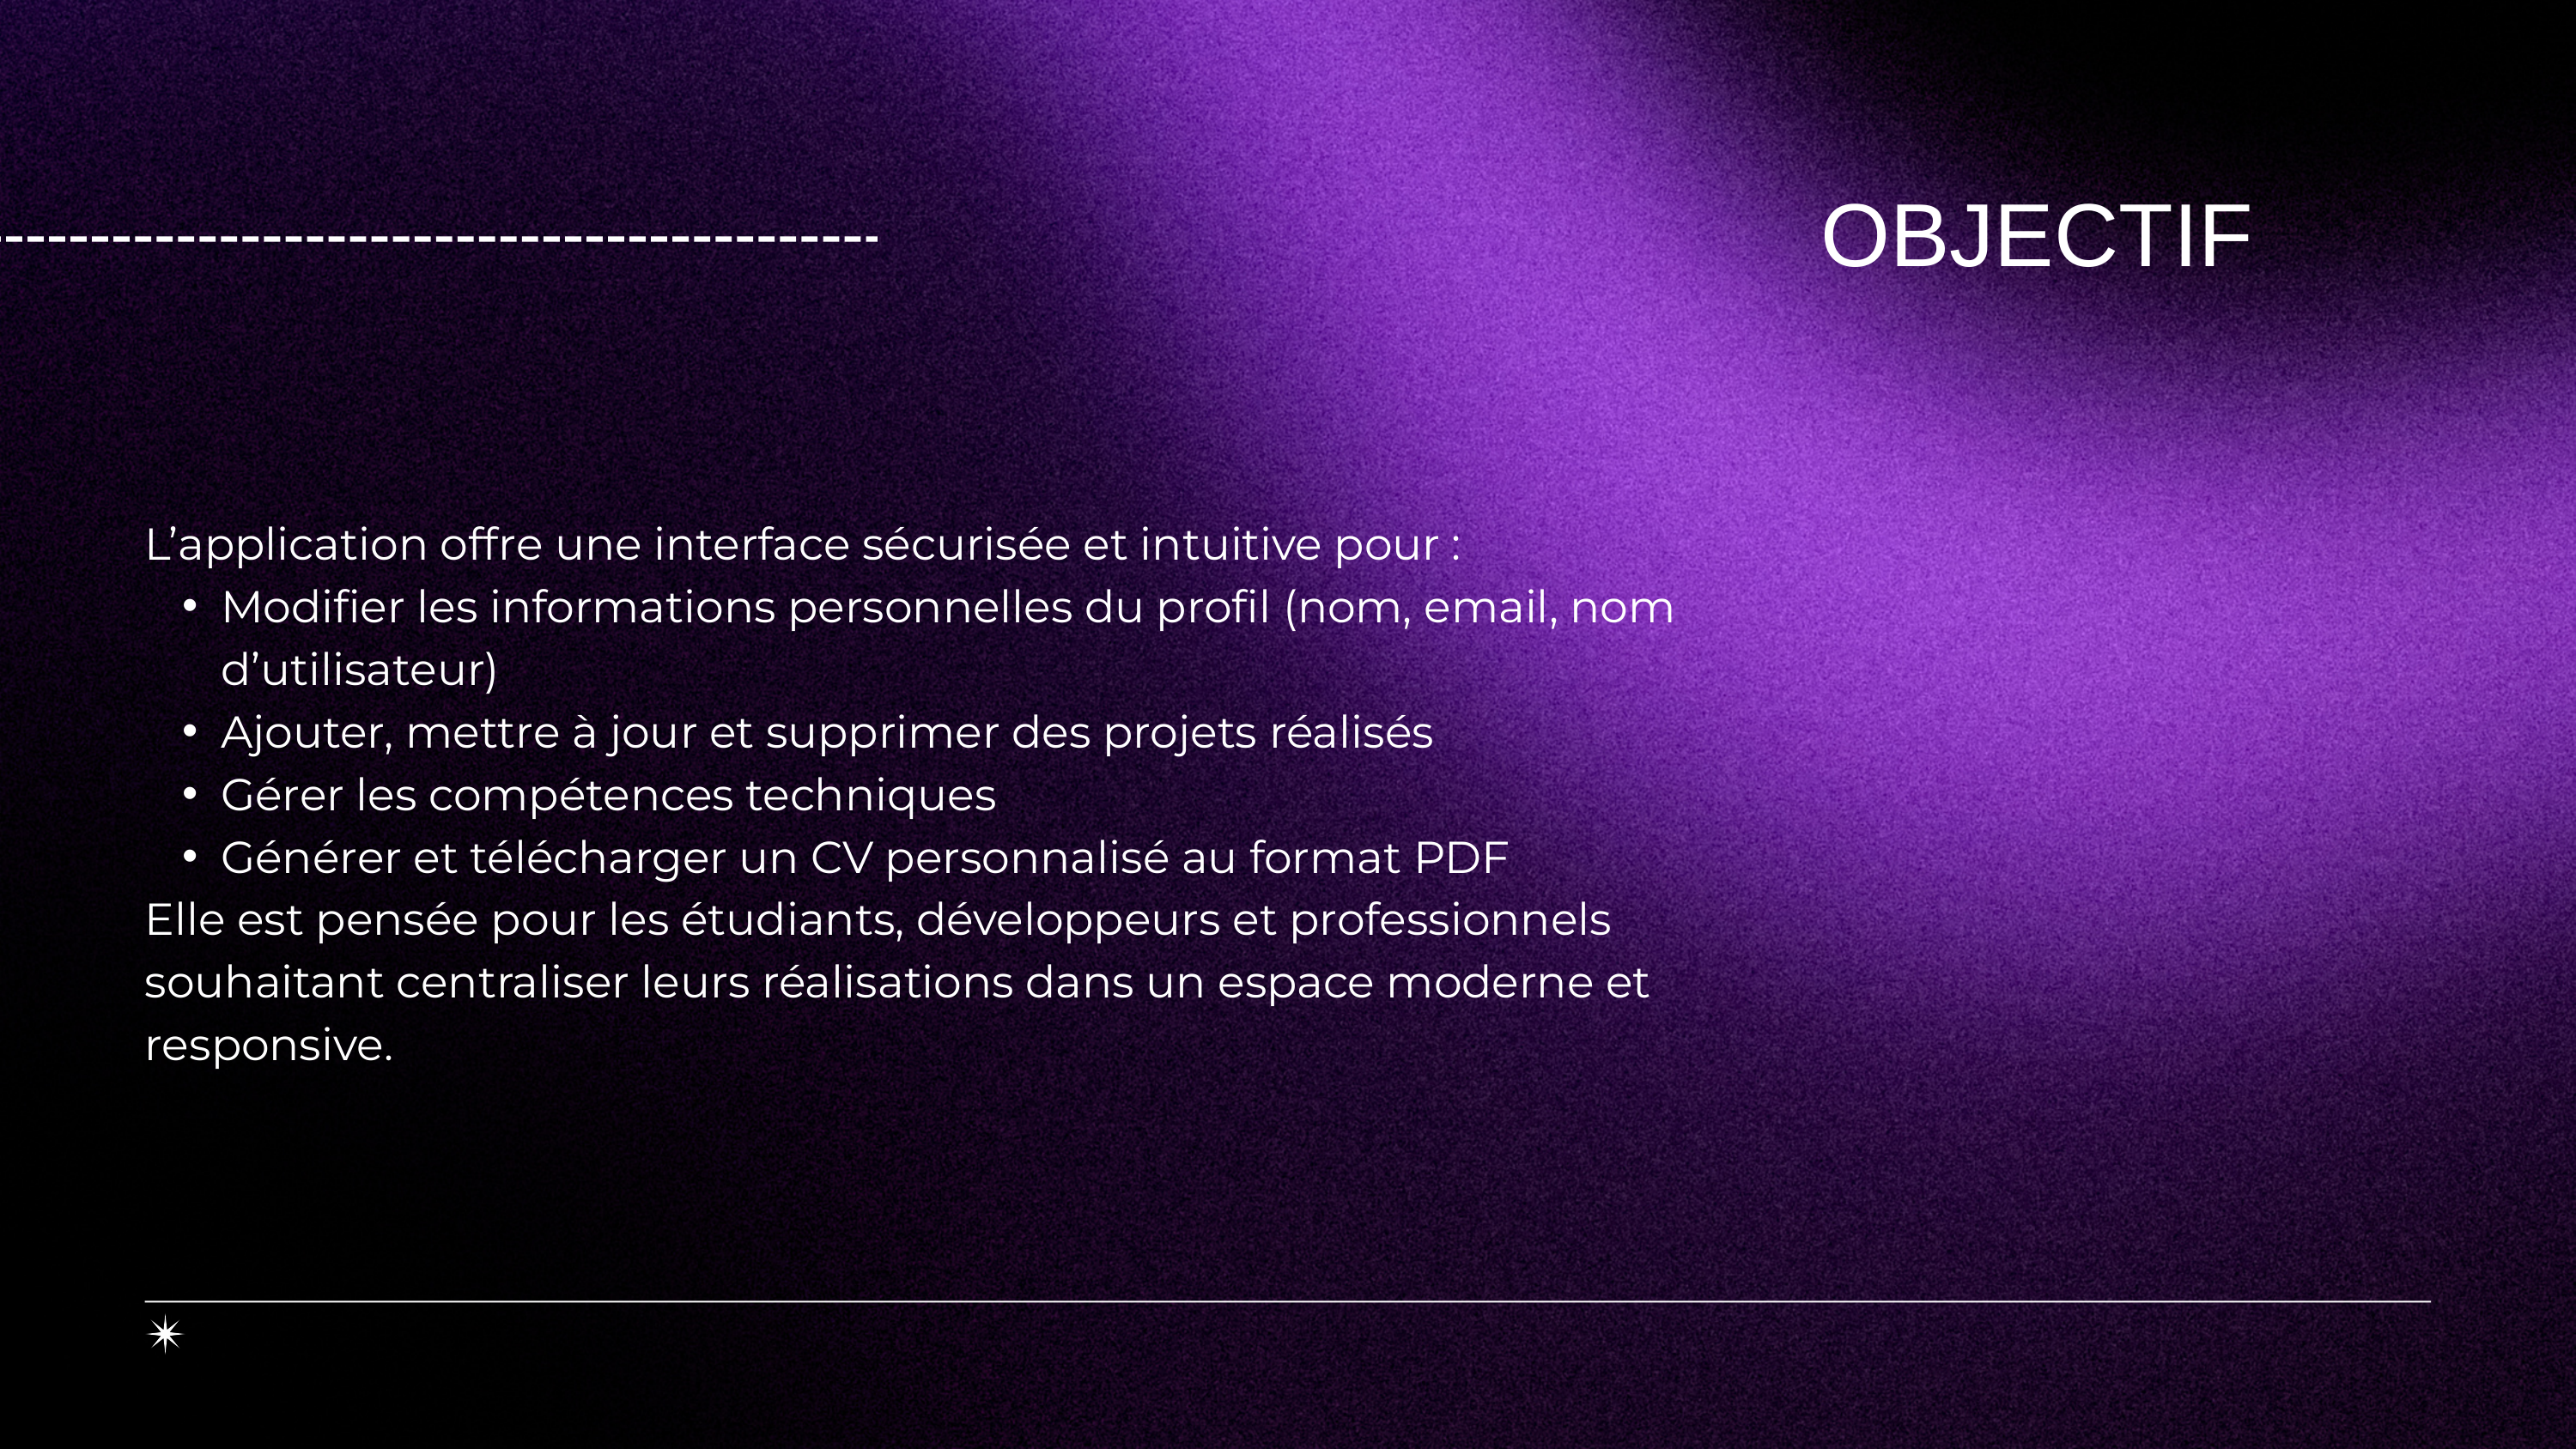

OBJECTIF

L’application offre une interface sécurisée et intuitive pour :
Modifier les informations personnelles du profil (nom, email, nom d’utilisateur)
Ajouter, mettre à jour et supprimer des projets réalisés
Gérer les compétences techniques
Générer et télécharger un CV personnalisé au format PDF
Elle est pensée pour les étudiants, développeurs et professionnels souhaitant centraliser leurs réalisations dans un espace moderne et responsive.